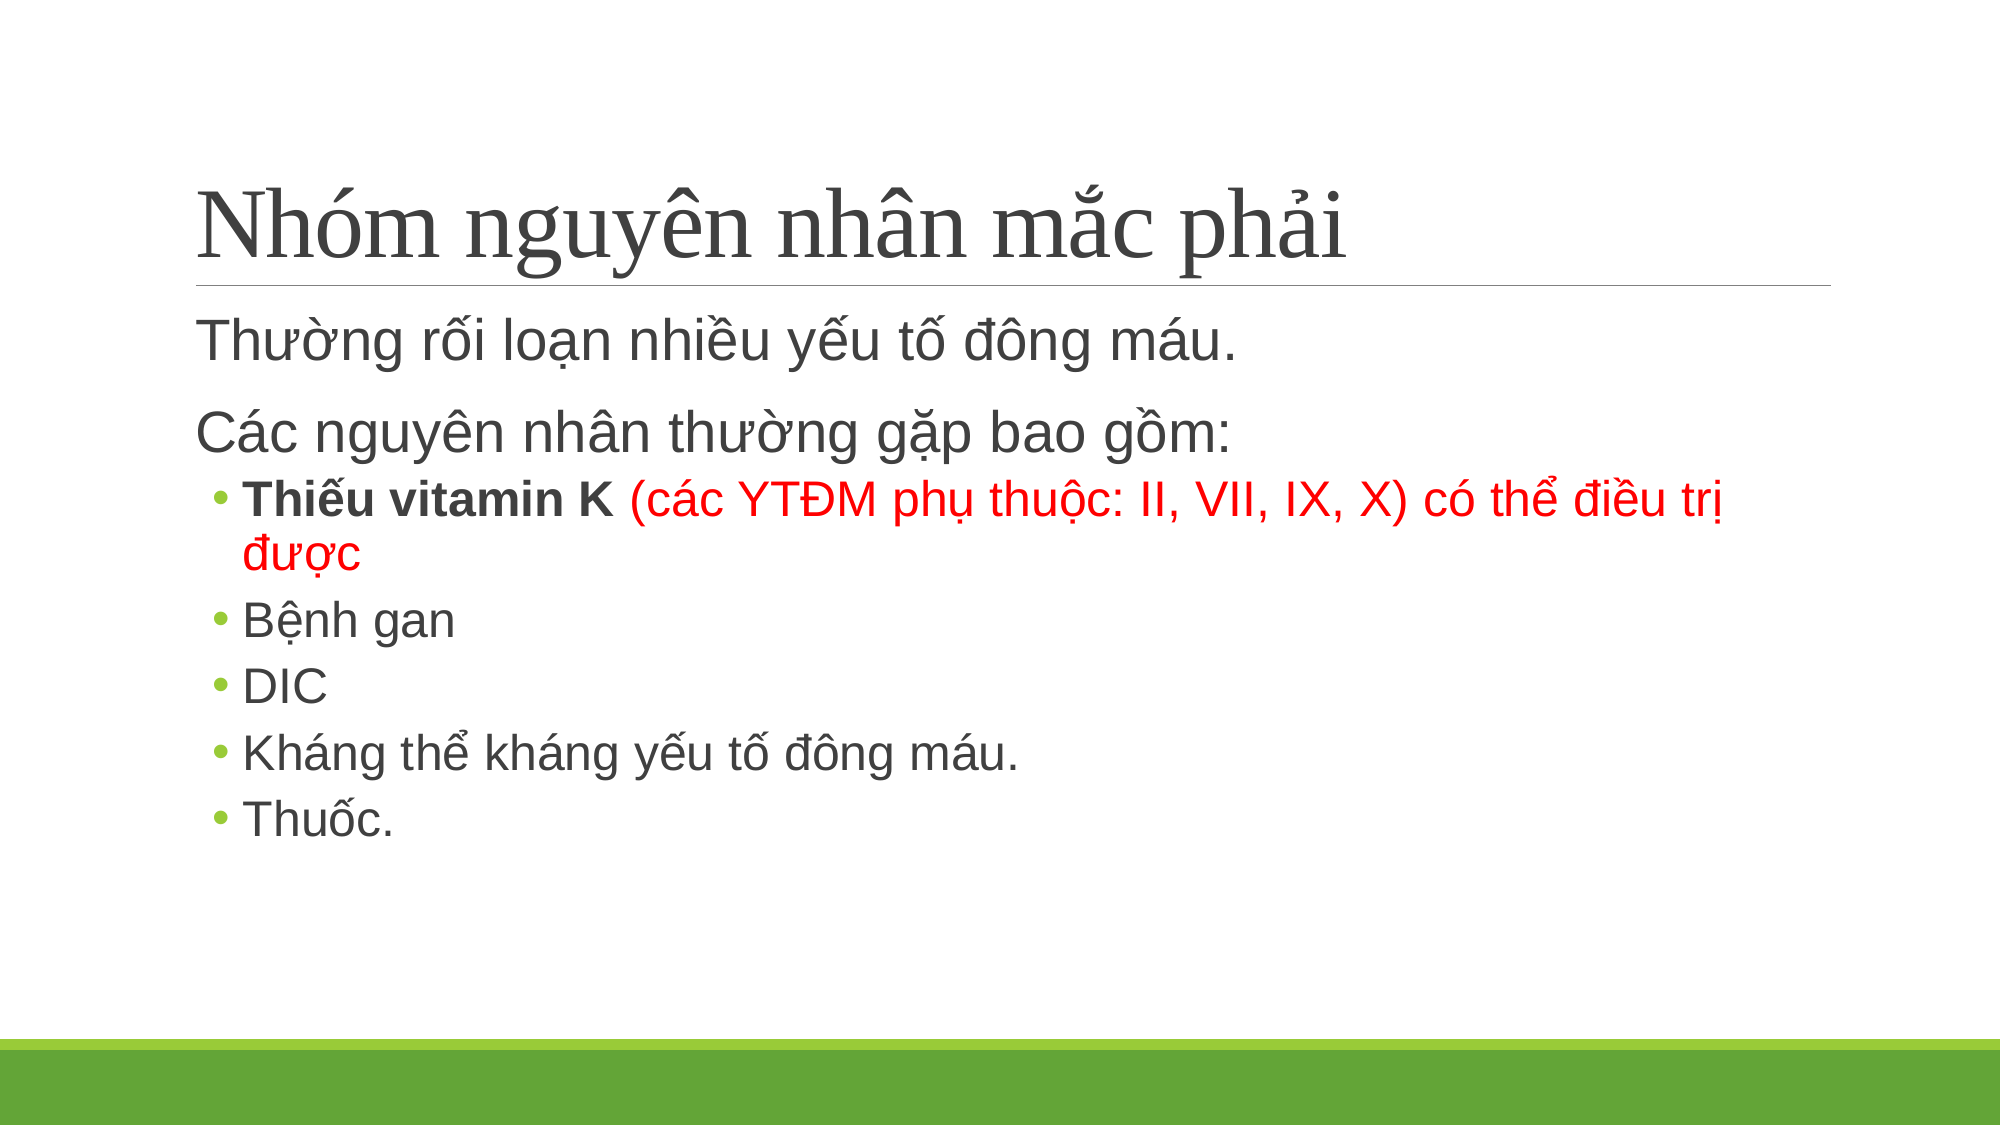

# Nhóm nguyên nhân mắc phải
Thường rối loạn nhiều yếu tố đông máu.
Các nguyên nhân thường gặp bao gồm:
Thiếu vitamin K (các YTĐM phụ thuộc: II, VII, IX, X) có thể điều trị được
Bệnh gan
DIC
Kháng thể kháng yếu tố đông máu.
Thuốc.